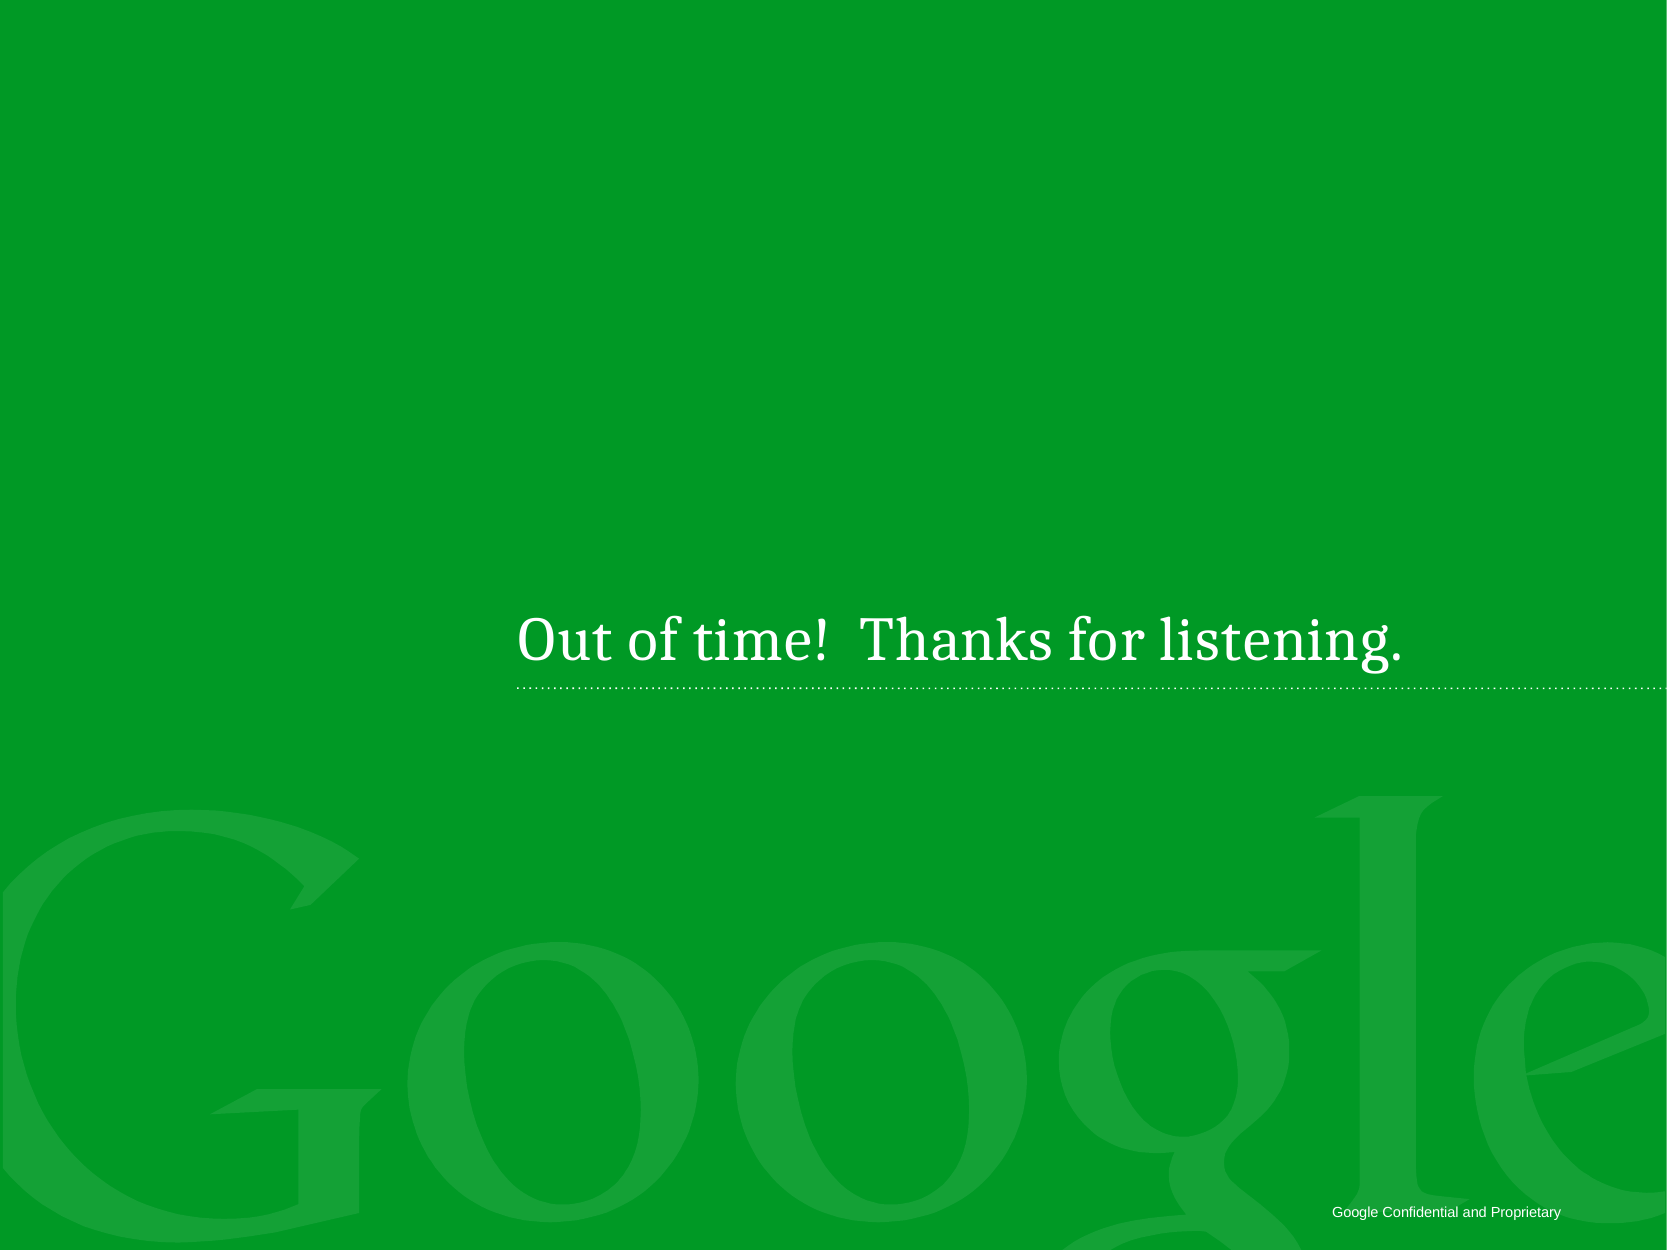

# Out of time!  Thanks for listening.

Google Confidential and Proprietary